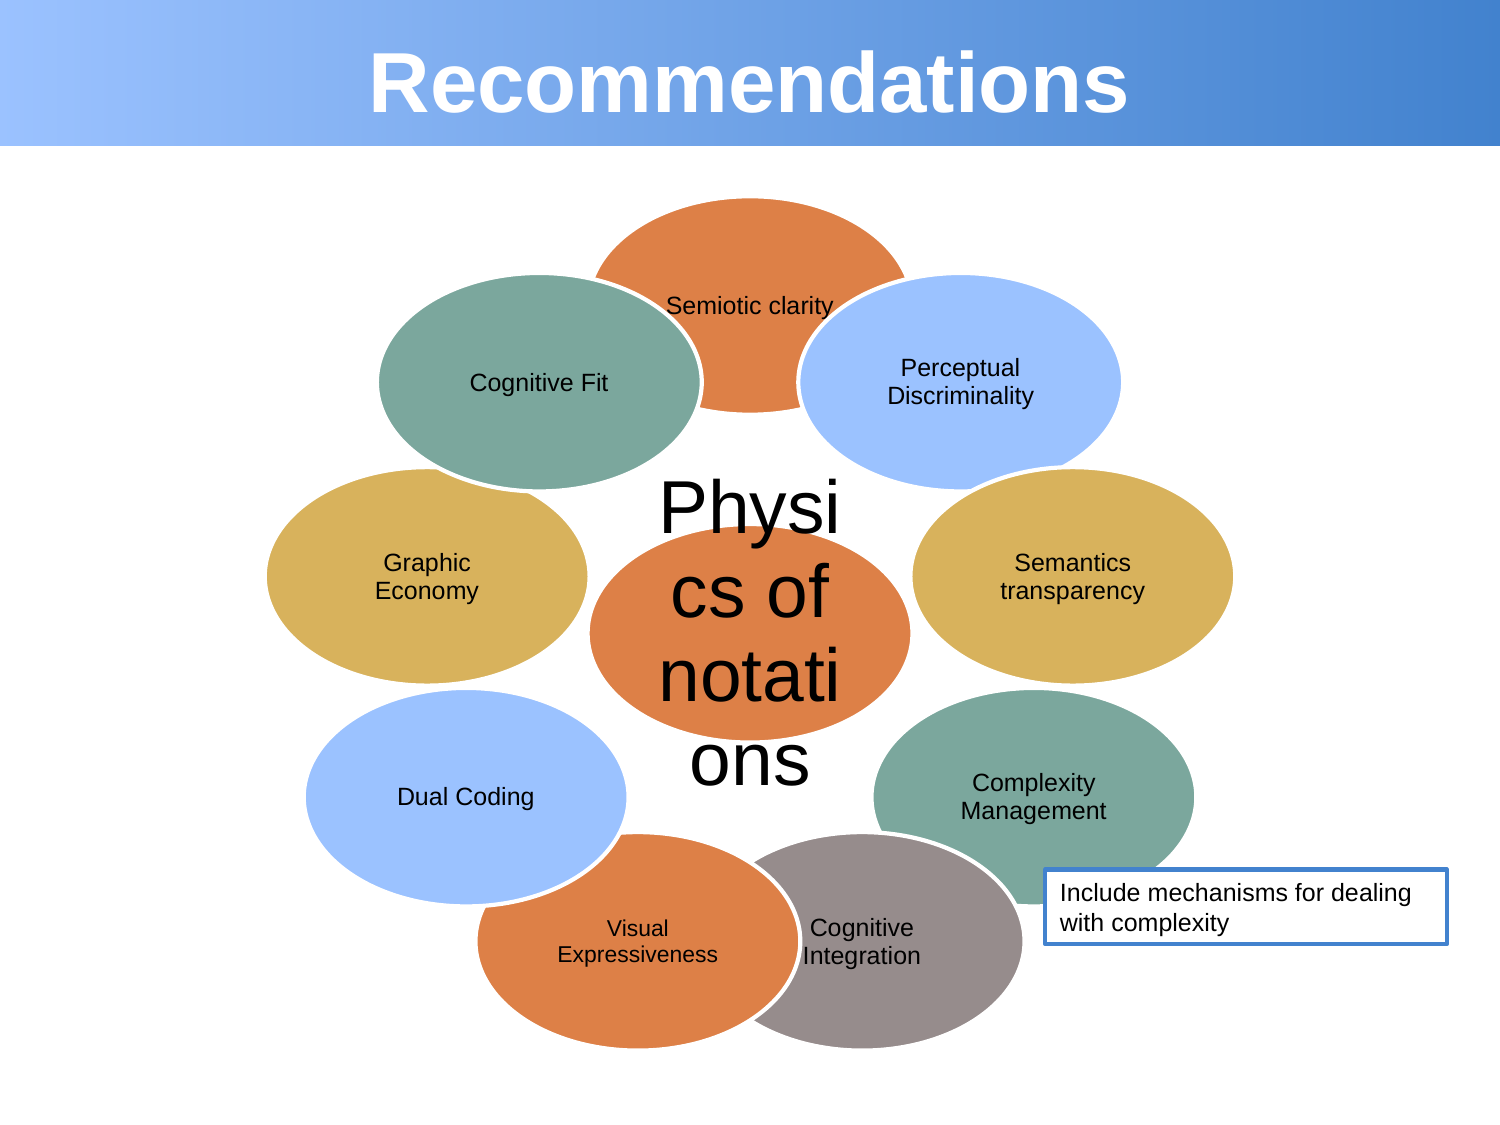

# Recommendations
Physics of notations
Semiotic clarity
Perceptual Discriminality
Complexity Management
Semantics transparency
Cognitive Integration
Visual Expressiveness
Dual Coding
Graphic Economy
Cognitive Fit
Include mechanisms for dealing with complexity